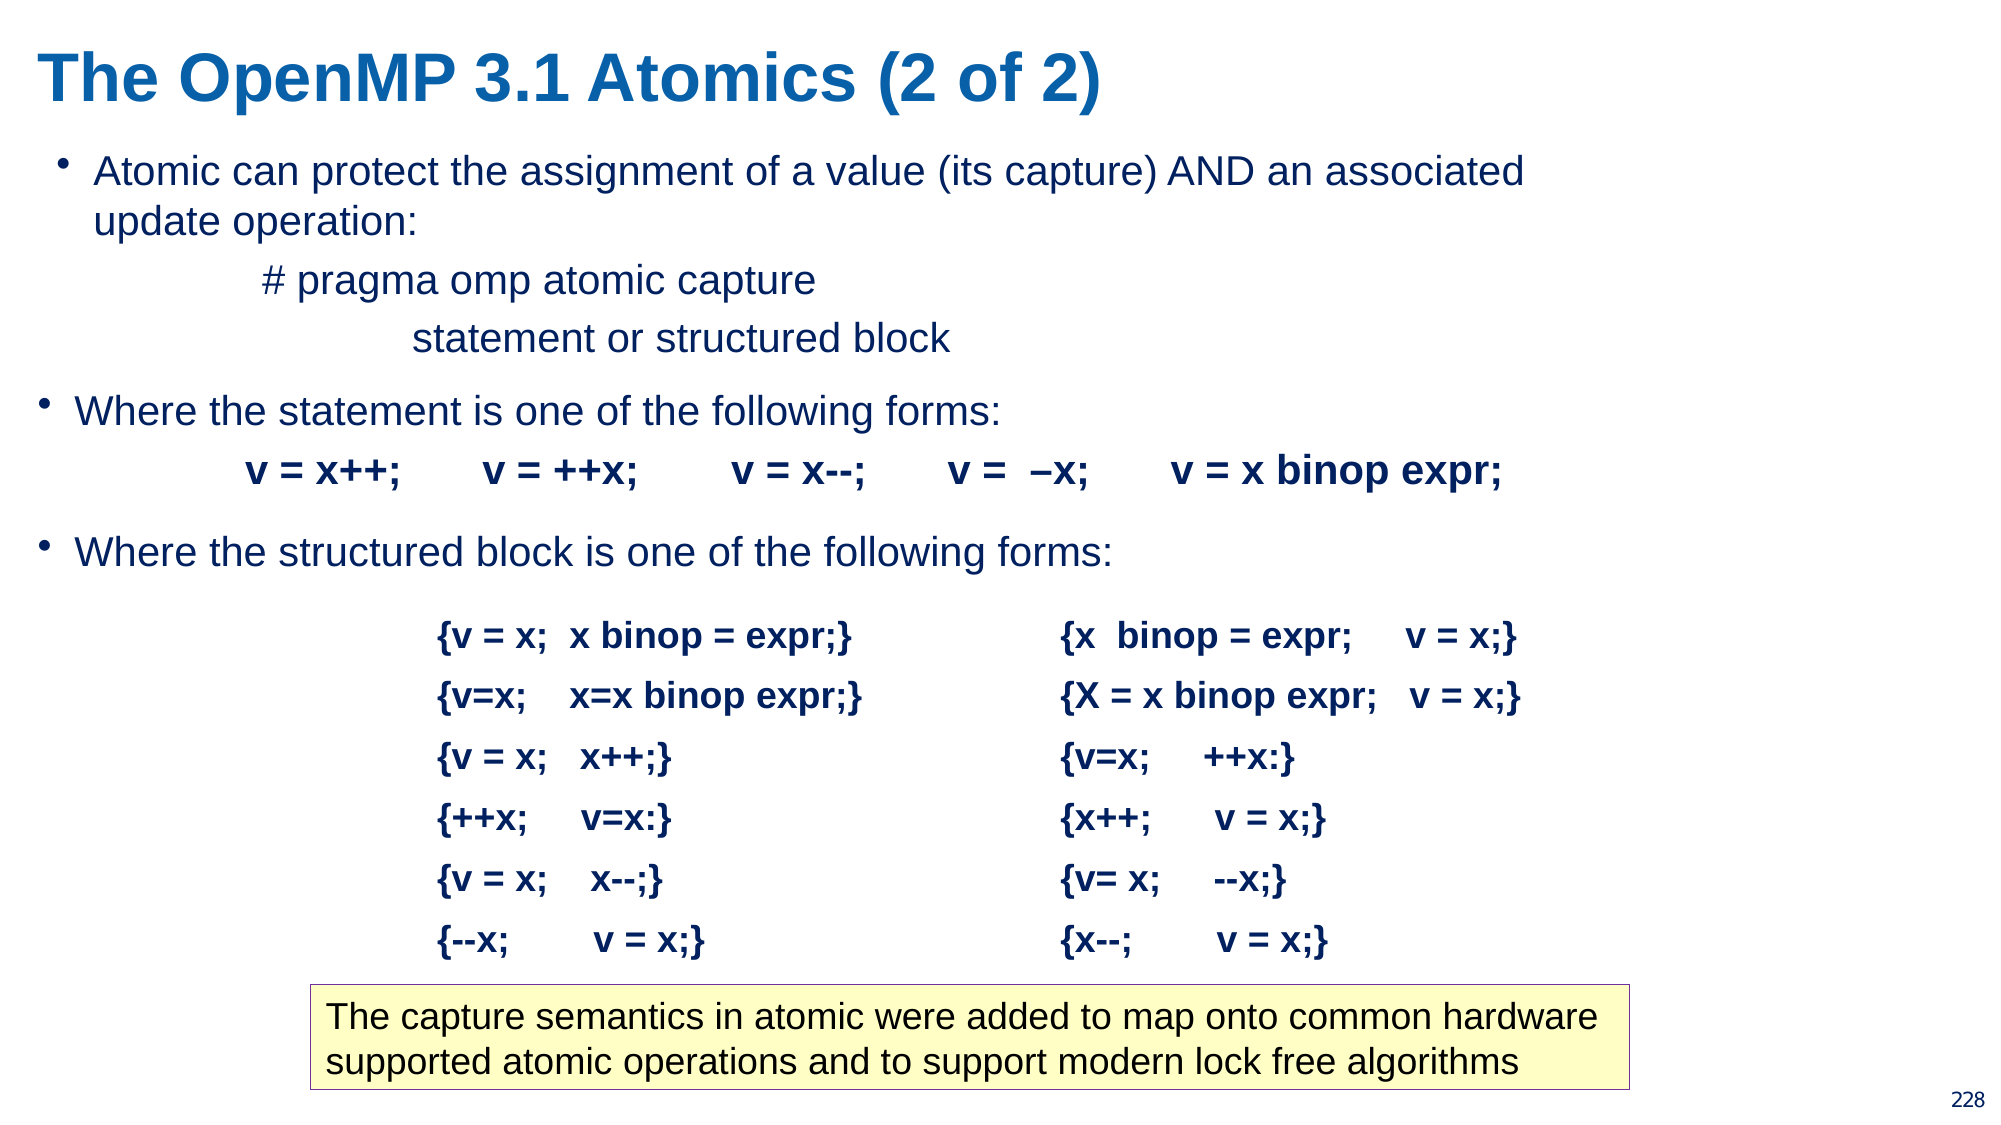

# The OpenMP 3.1 Atomics (2 of 2)
Atomic can protect the assignment of a value (its capture) AND an associated update operation:
	# pragma omp atomic capture
		statement or structured block
Where the statement is one of the following forms:
		v = x++;       v = ++x;        v = x--;       v =  –x;       v = x binop expr;
Where the structured block is one of the following forms:

| {v = x; x binop = expr;} | {x binop = expr; v = x;} |
| --- | --- |
| {v=x; x=x binop expr;} | {X = x binop expr; v = x;} |
| {v = x; x++;} | {v=x; ++x:} |
| {++x; v=x:} | {x++; v = x;} |
| {v = x; x--;} | {v= x; --x;} |
| {--x; v = x;} | {x--; v = x;} |
The capture semantics in atomic were added to map onto common hardware supported atomic operations and to support modern lock free algorithms
228